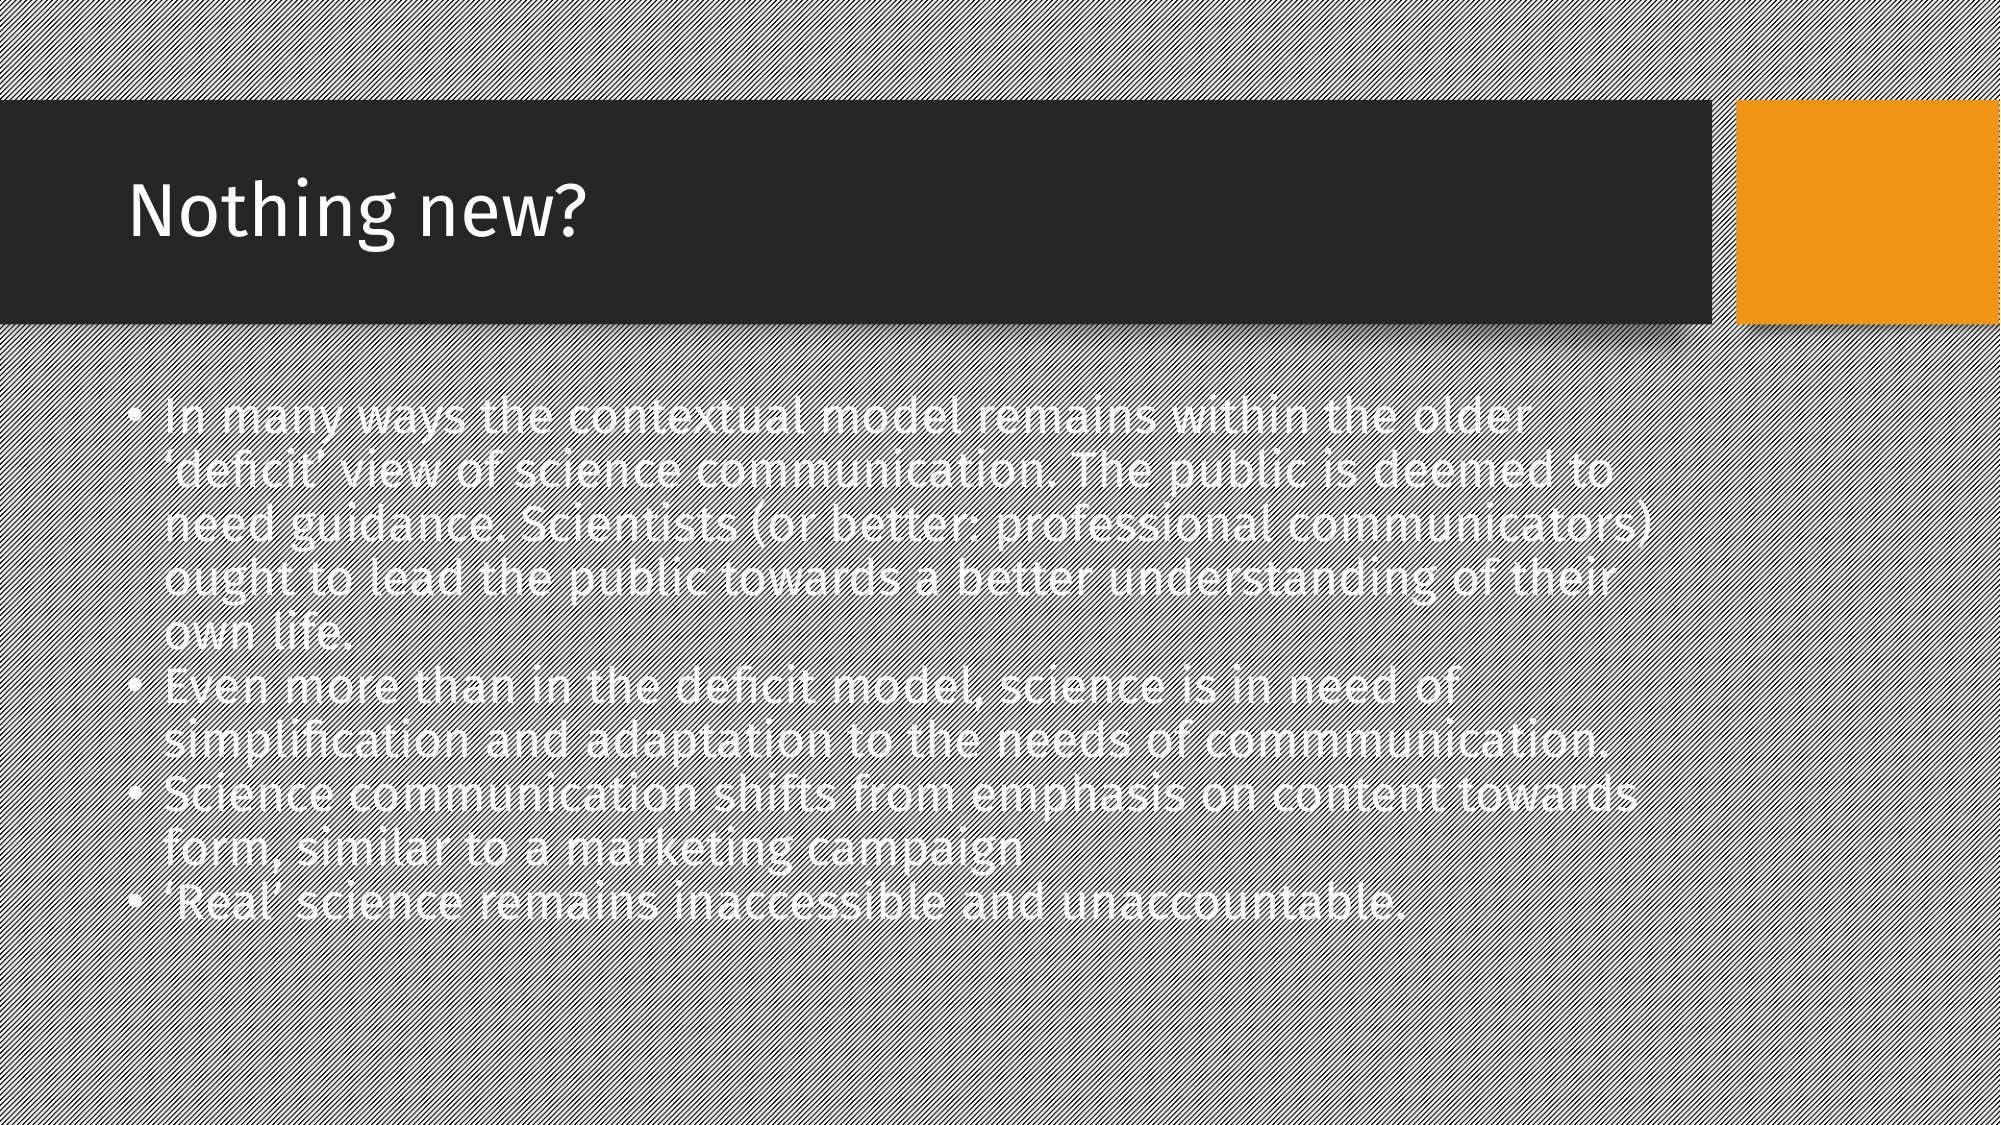

Nothing new?
In many ways the contextual model remains within the older ‘deficit’ view of science communication. The public is deemed to need guidance. Scientists (or better: professional communicators) ought to lead the public towards a better understanding of their own life.
Even more than in the deficit model, science is in need of simplification and adaptation to the needs of commmunication.
Science communication shifts from emphasis on content towards form, similar to a marketing campaign
‘Real’ science remains inaccessible and unaccountable.